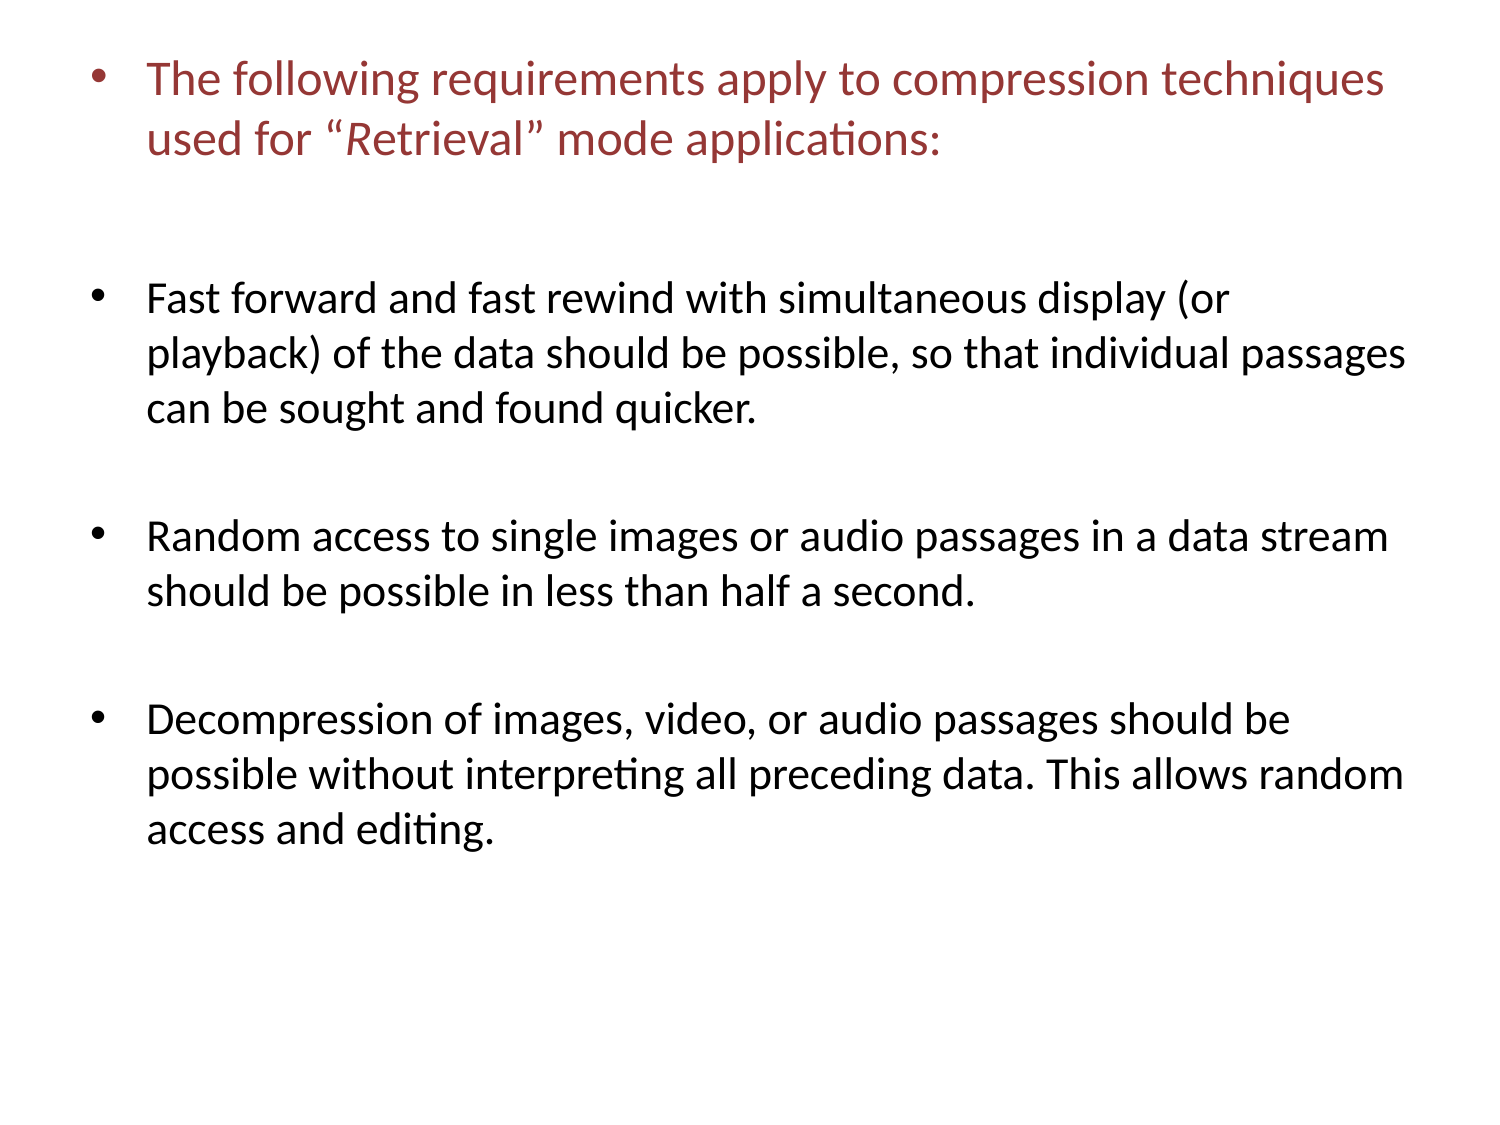

The following requirements apply to compression techniques used for “Retrieval” mode applications:

Fast forward and fast rewind with simultaneous display (or playback) of the data should be possible, so that individual passages can be sought and found quicker.

Random access to single images or audio passages in a data stream should be possible in less than half a second.

Decompression of images, video, or audio passages should be possible without interpreting all preceding data. This allows random access and editing.